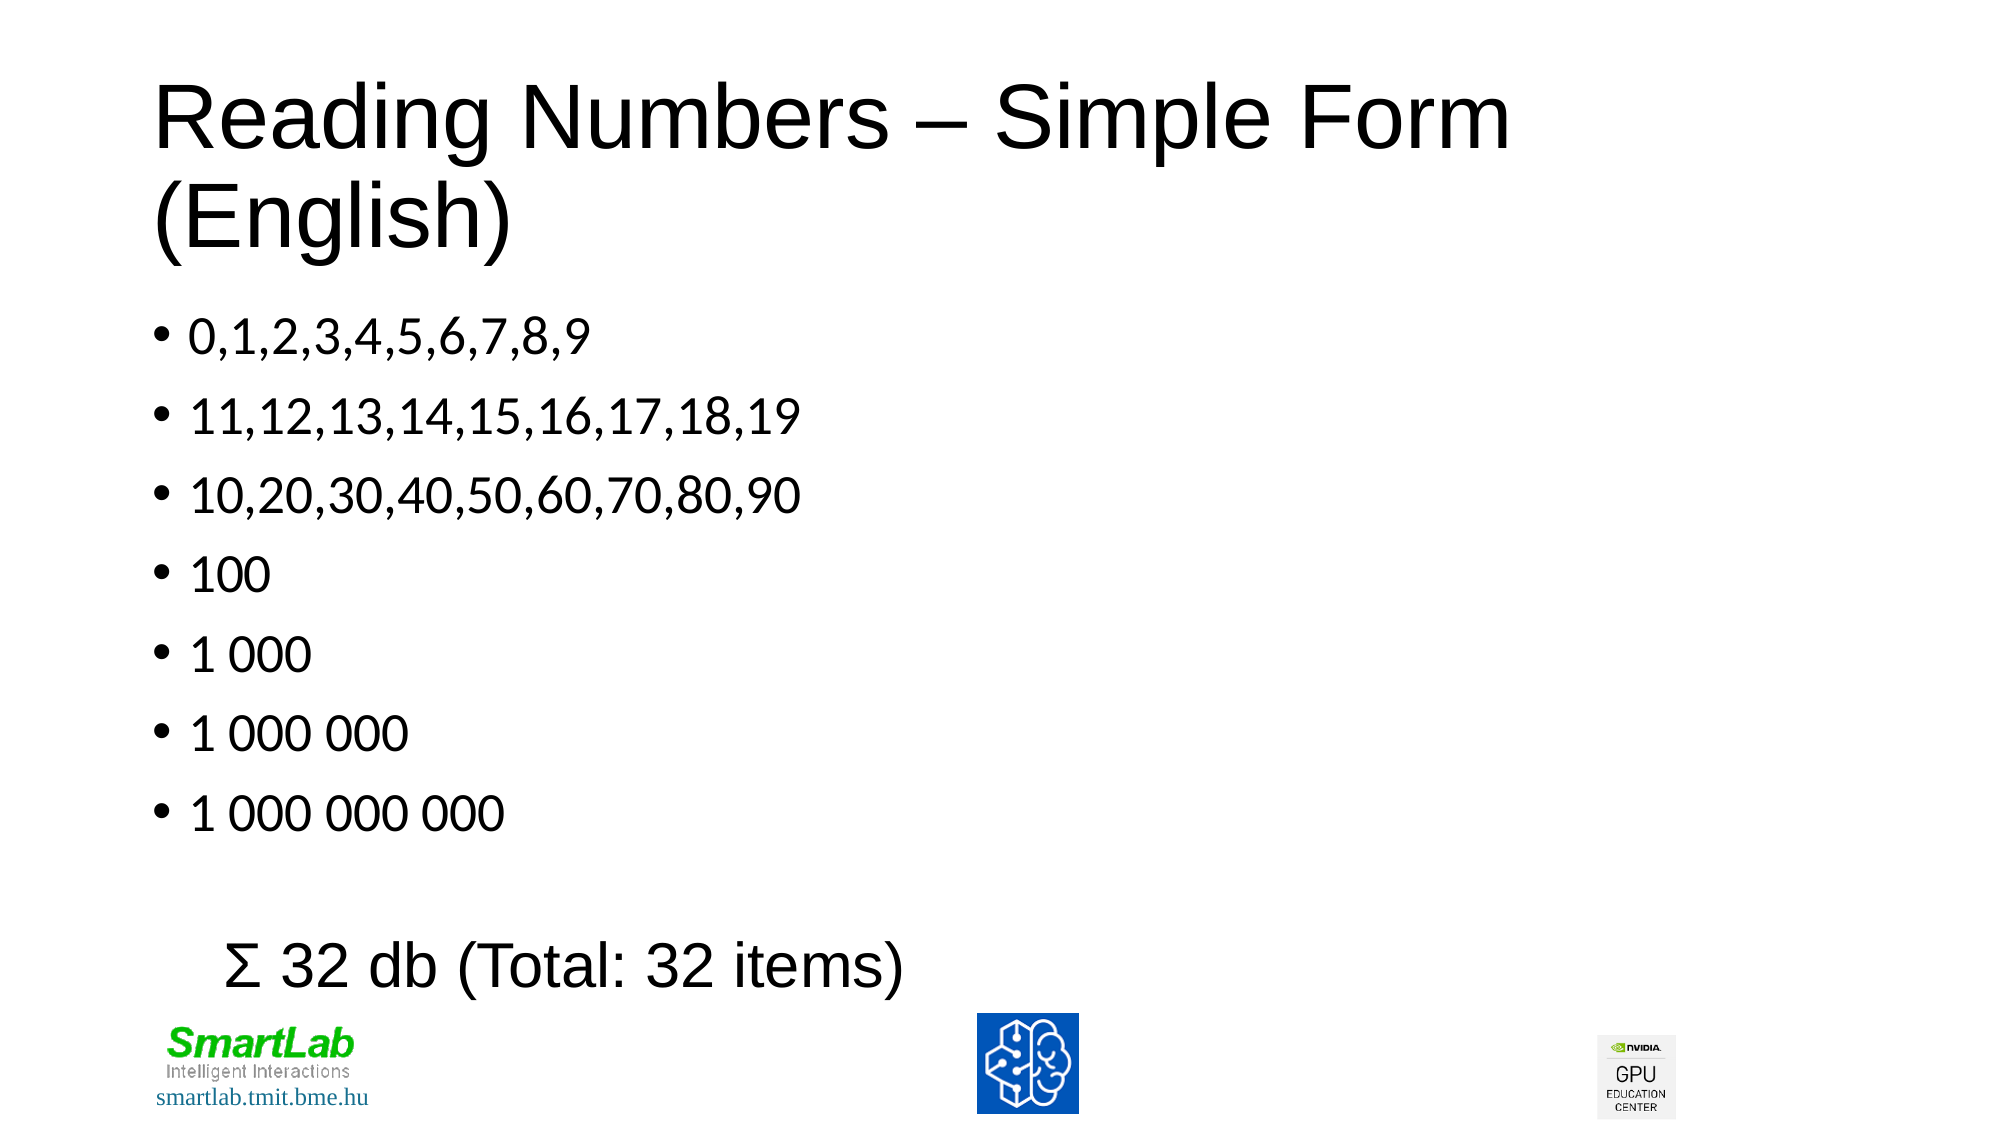

# Reading Numbers – Simple Form (English)
0,1,2,3,4,5,6,7,8,9
11,12,13,14,15,16,17,18,19
10,20,30,40,50,60,70,80,90
100
1 000
1 000 000
1 000 000 000

Σ 32 db (Total: 32 items)